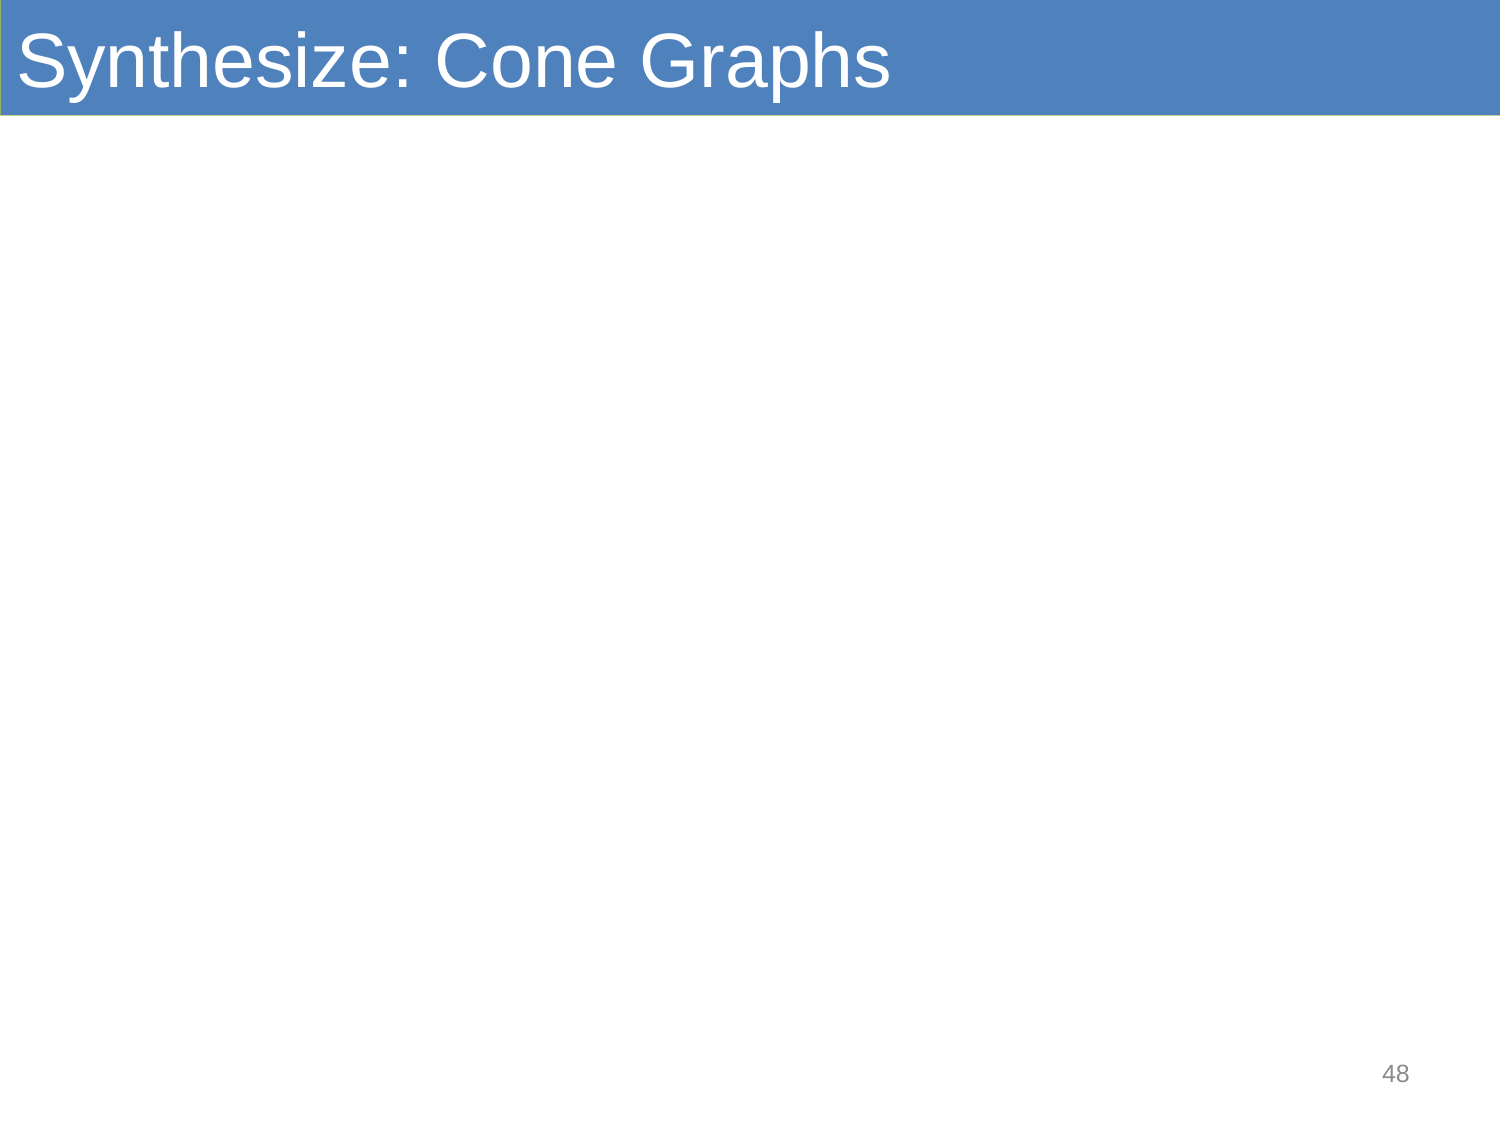

# Analyze: Morse-Smale Approximation Errors
Synthesize: Cone Graphs
48